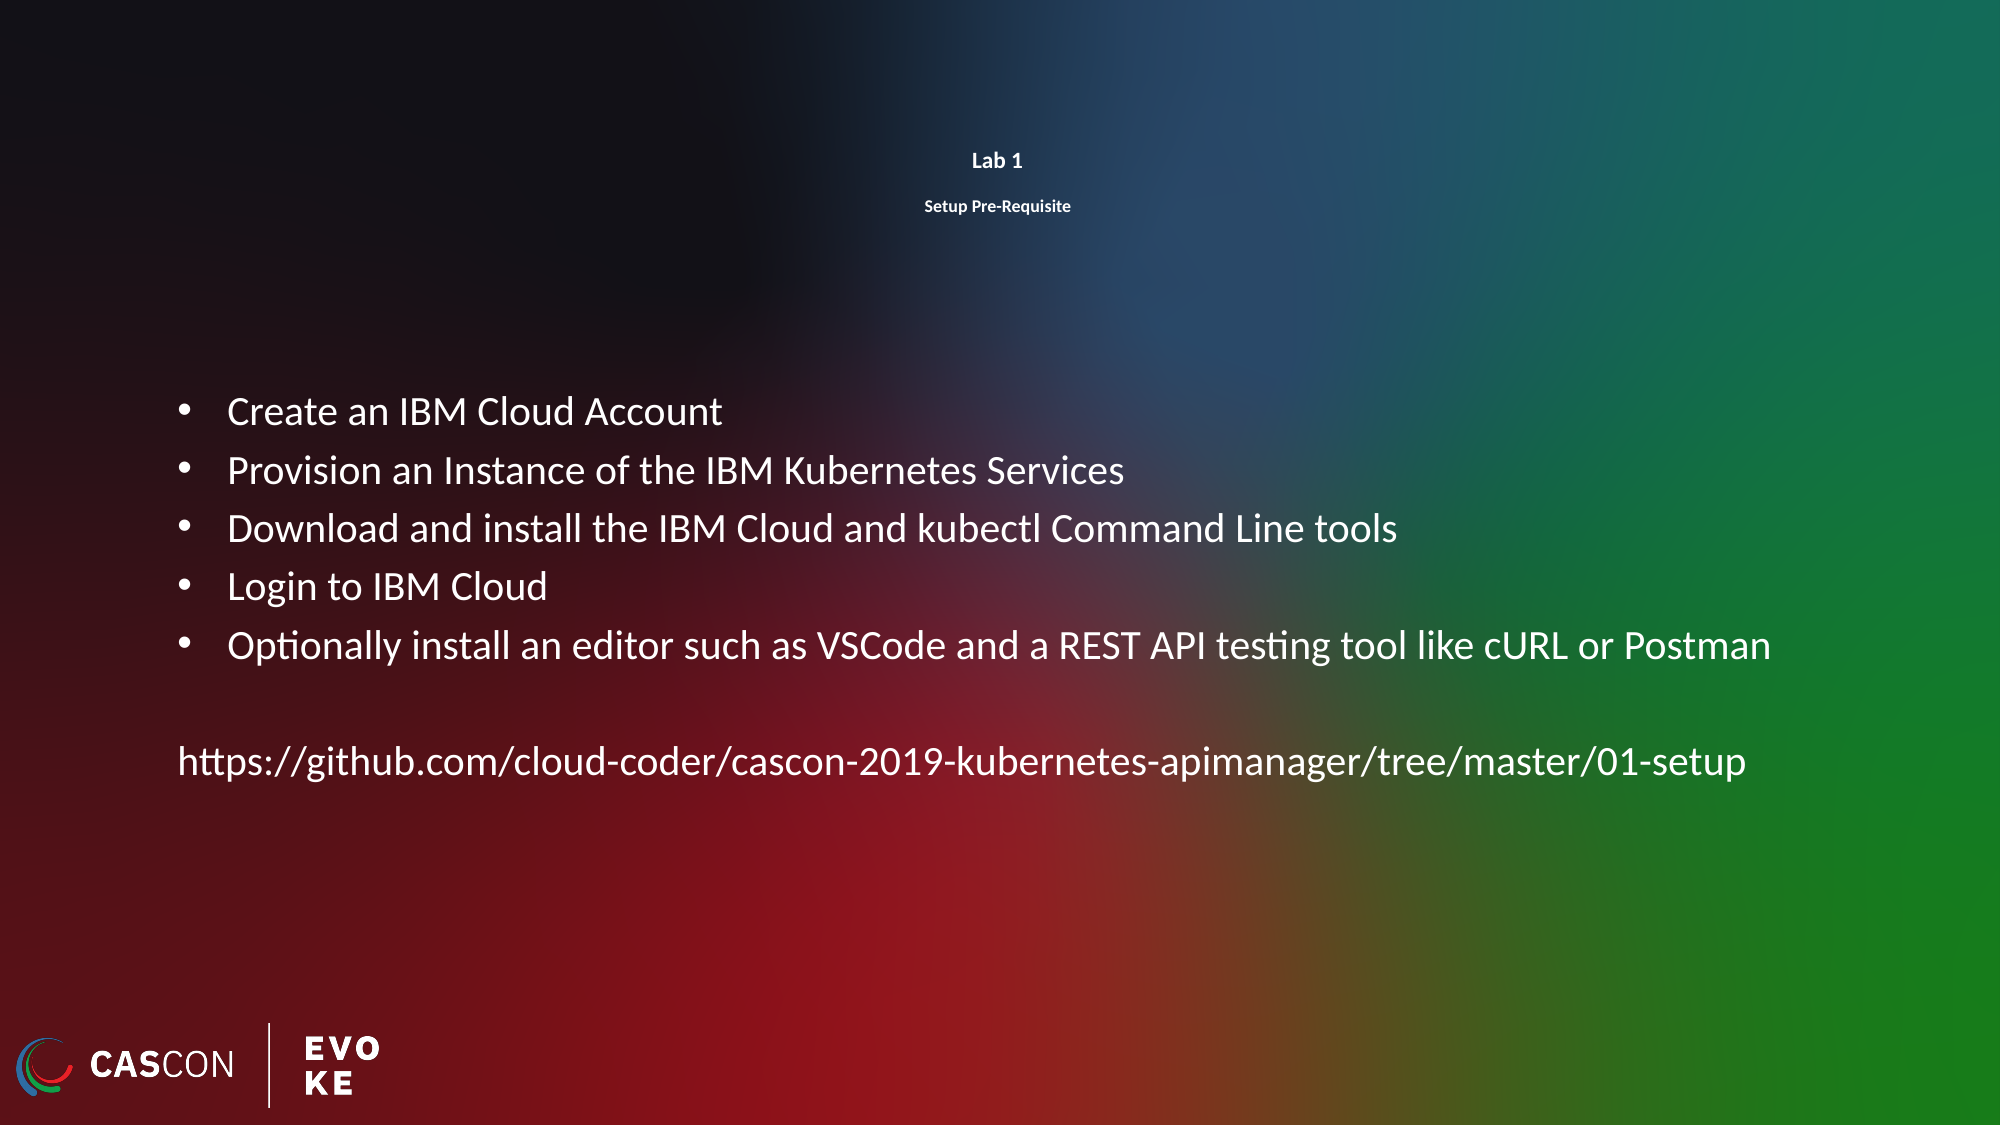

# Lab 1 Setup Pre-Requisite
Create an IBM Cloud Account
Provision an Instance of the IBM Kubernetes Services
Download and install the IBM Cloud and kubectl Command Line tools
Login to IBM Cloud
Optionally install an editor such as VSCode and a REST API testing tool like cURL or Postman

https://github.com/cloud-coder/cascon-2019-kubernetes-apimanager/tree/master/01-setup